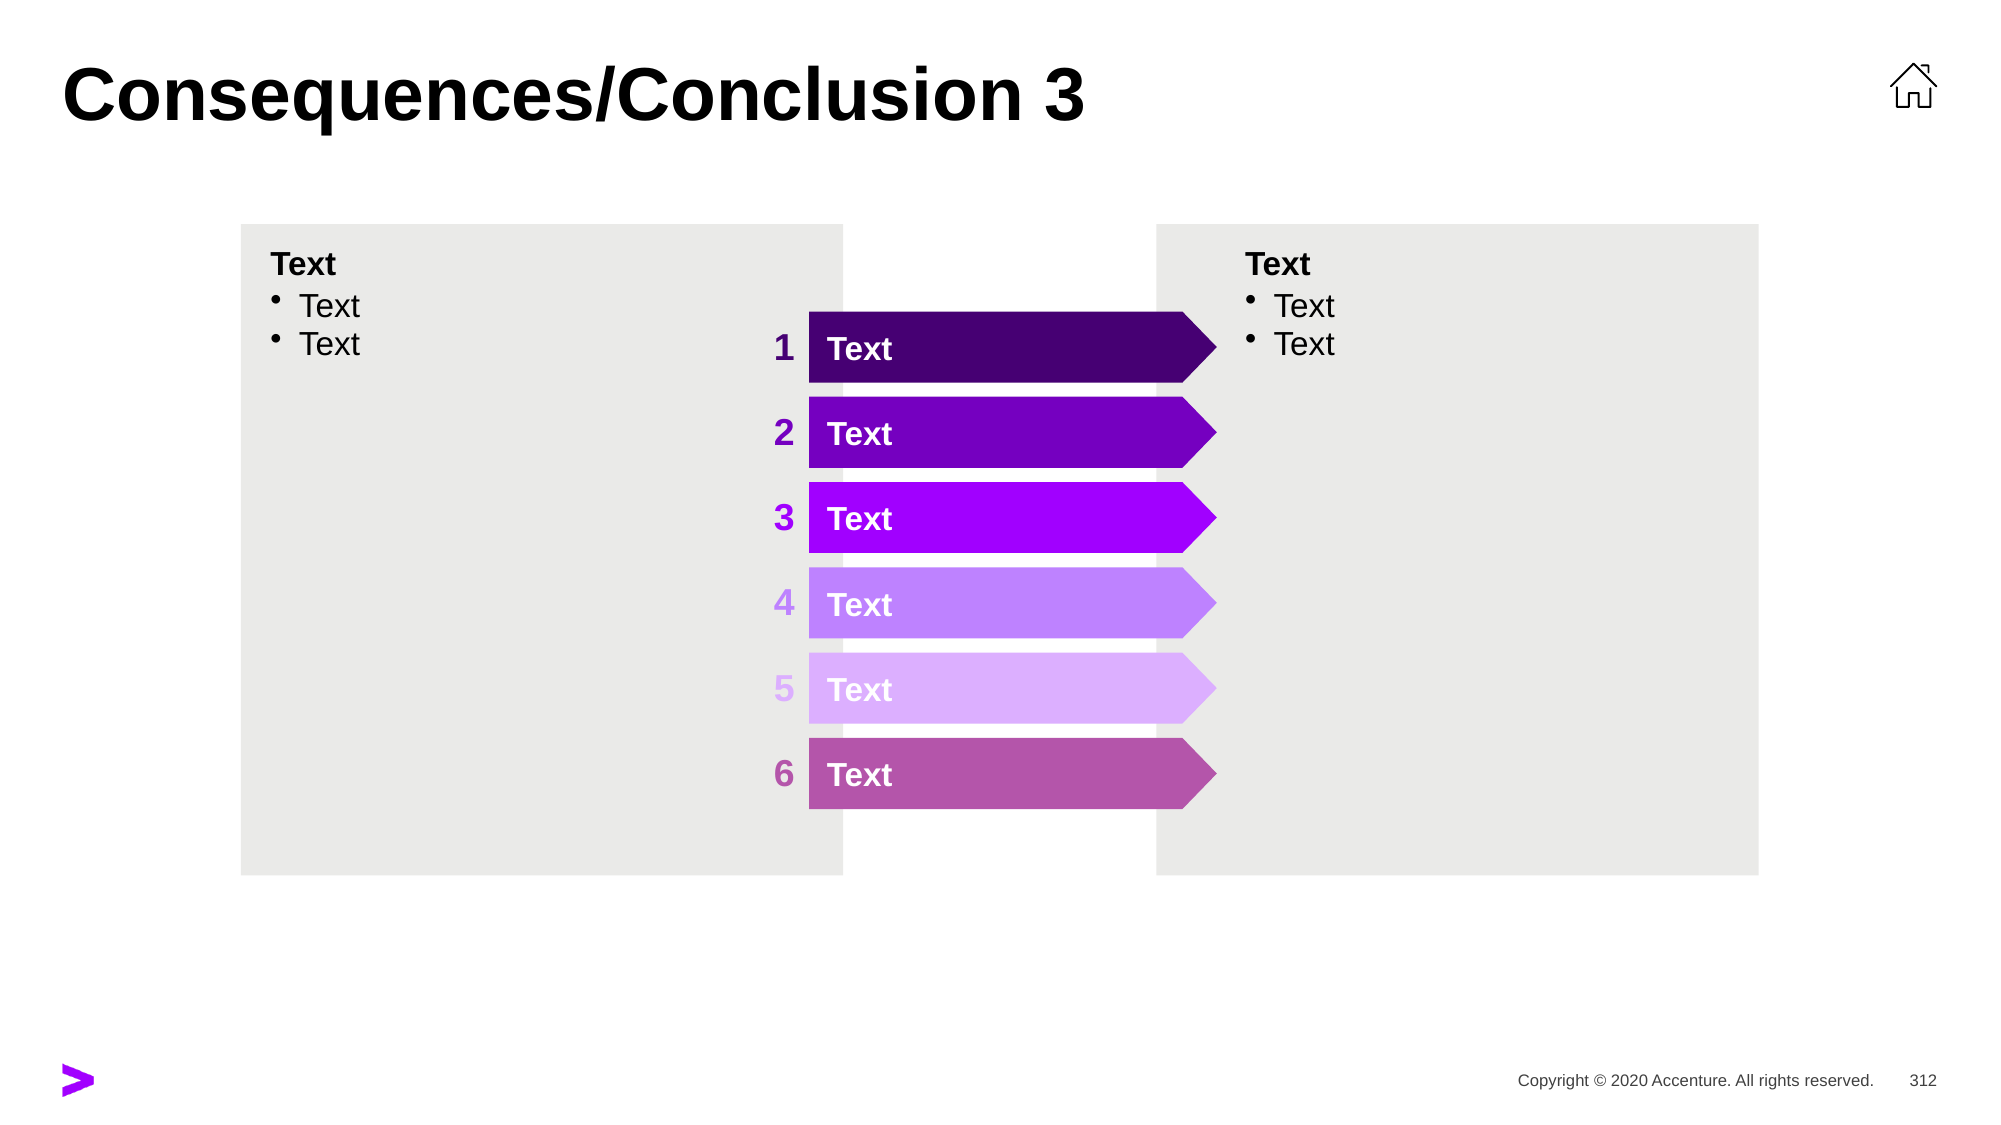

# Consequences/Conclusion 3

Text
Text
Text
Text
Text
Text
1
Text
2
Text
3
Text
4
Text
5
Text
6
Text